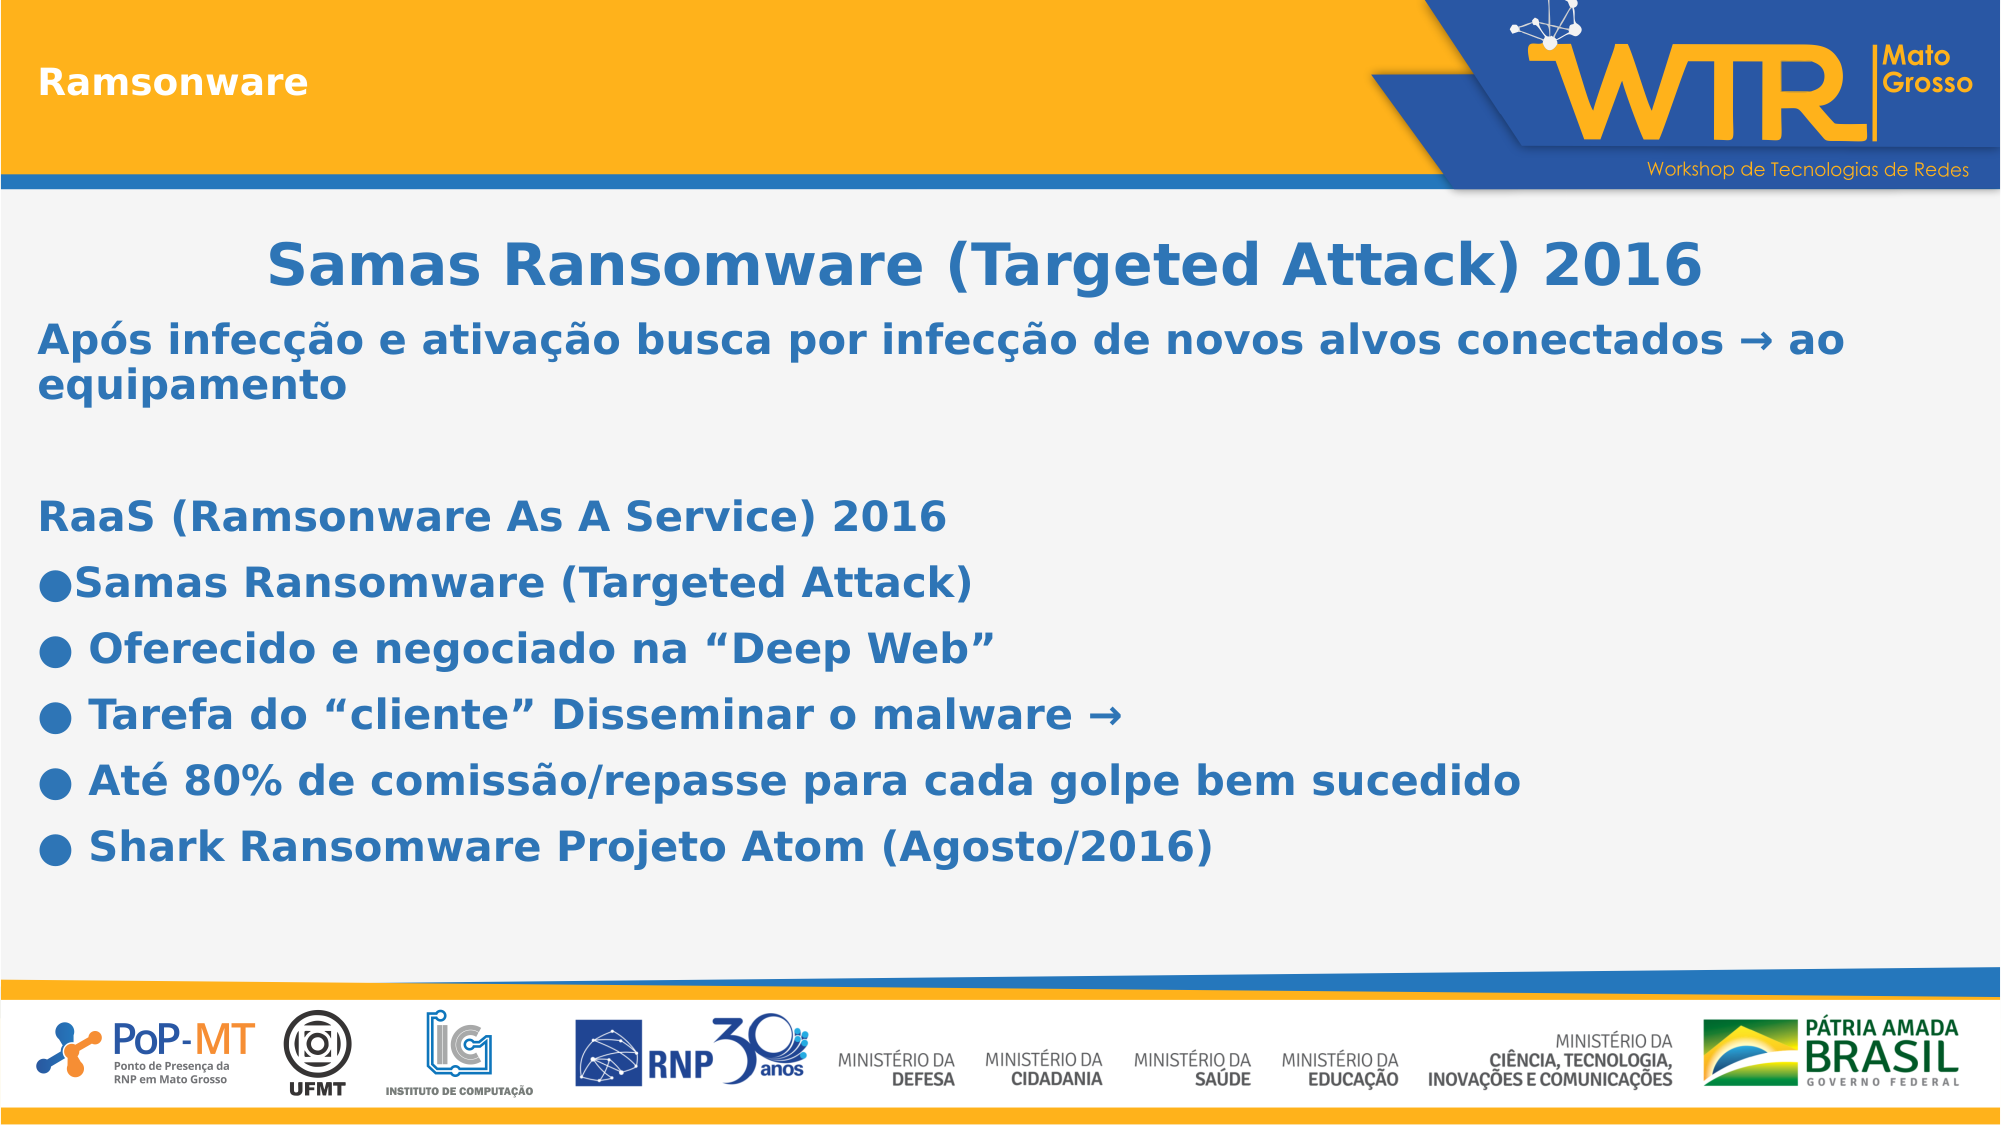

Ramsonware
Samas Ransomware (Targeted Attack) 2016
Após infecção e ativação busca por infecção de novos alvos conectados → ao equipamento

RaaS (Ramsonware As A Service) 2016
●Samas Ransomware (Targeted Attack)
● Oferecido e negociado na “Deep Web”
● Tarefa do “cliente” Disseminar o malware →
● Até 80% de comissão/repasse para cada golpe bem sucedido
● Shark Ransomware Projeto Atom (Agosto/2016)